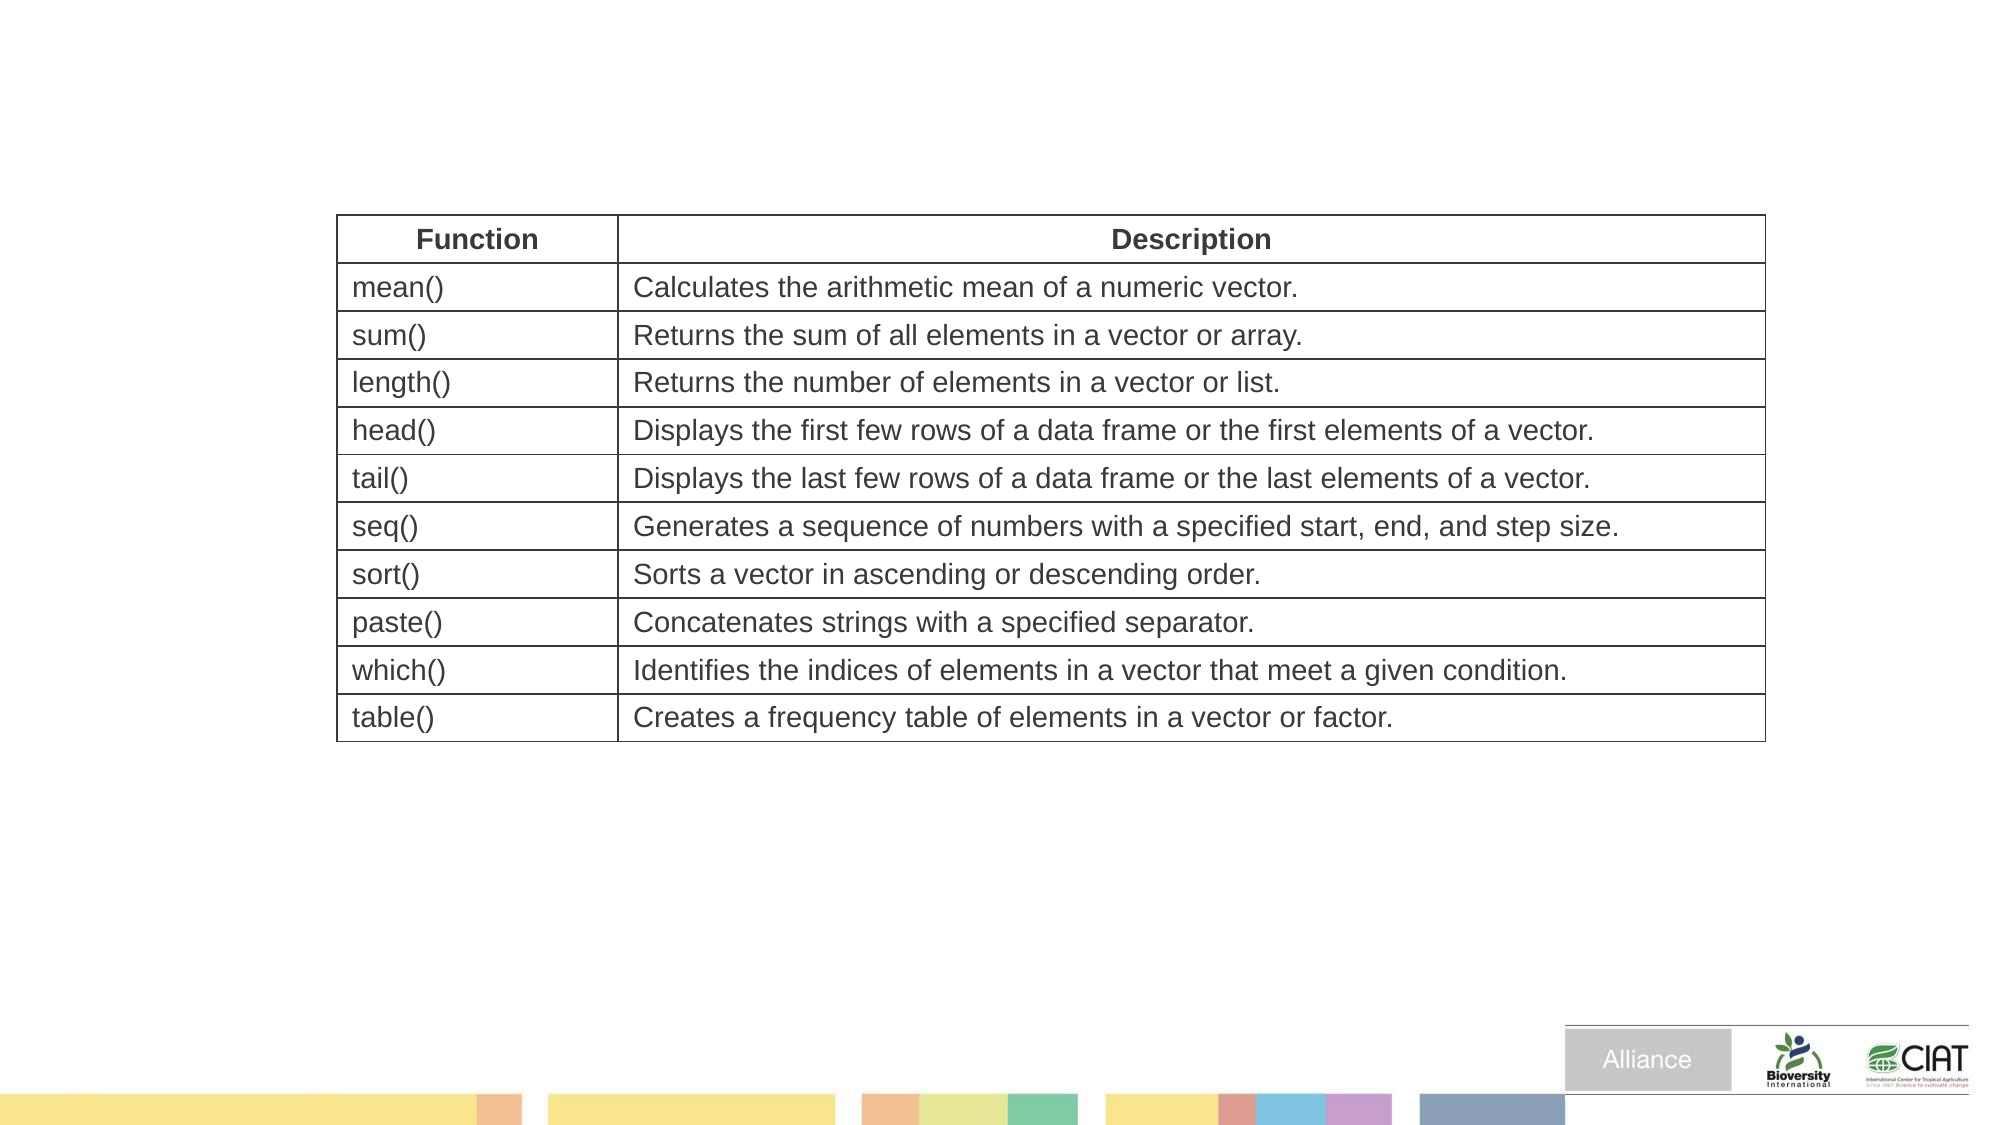

| Function | Description |
| --- | --- |
| mean() | Calculates the arithmetic mean of a numeric vector. |
| sum() | Returns the sum of all elements in a vector or array. |
| length() | Returns the number of elements in a vector or list. |
| head() | Displays the first few rows of a data frame or the first elements of a vector. |
| tail() | Displays the last few rows of a data frame or the last elements of a vector. |
| seq() | Generates a sequence of numbers with a specified start, end, and step size. |
| sort() | Sorts a vector in ascending or descending order. |
| paste() | Concatenates strings with a specified separator. |
| which() | Identifies the indices of elements in a vector that meet a given condition. |
| table() | Creates a frequency table of elements in a vector or factor. |